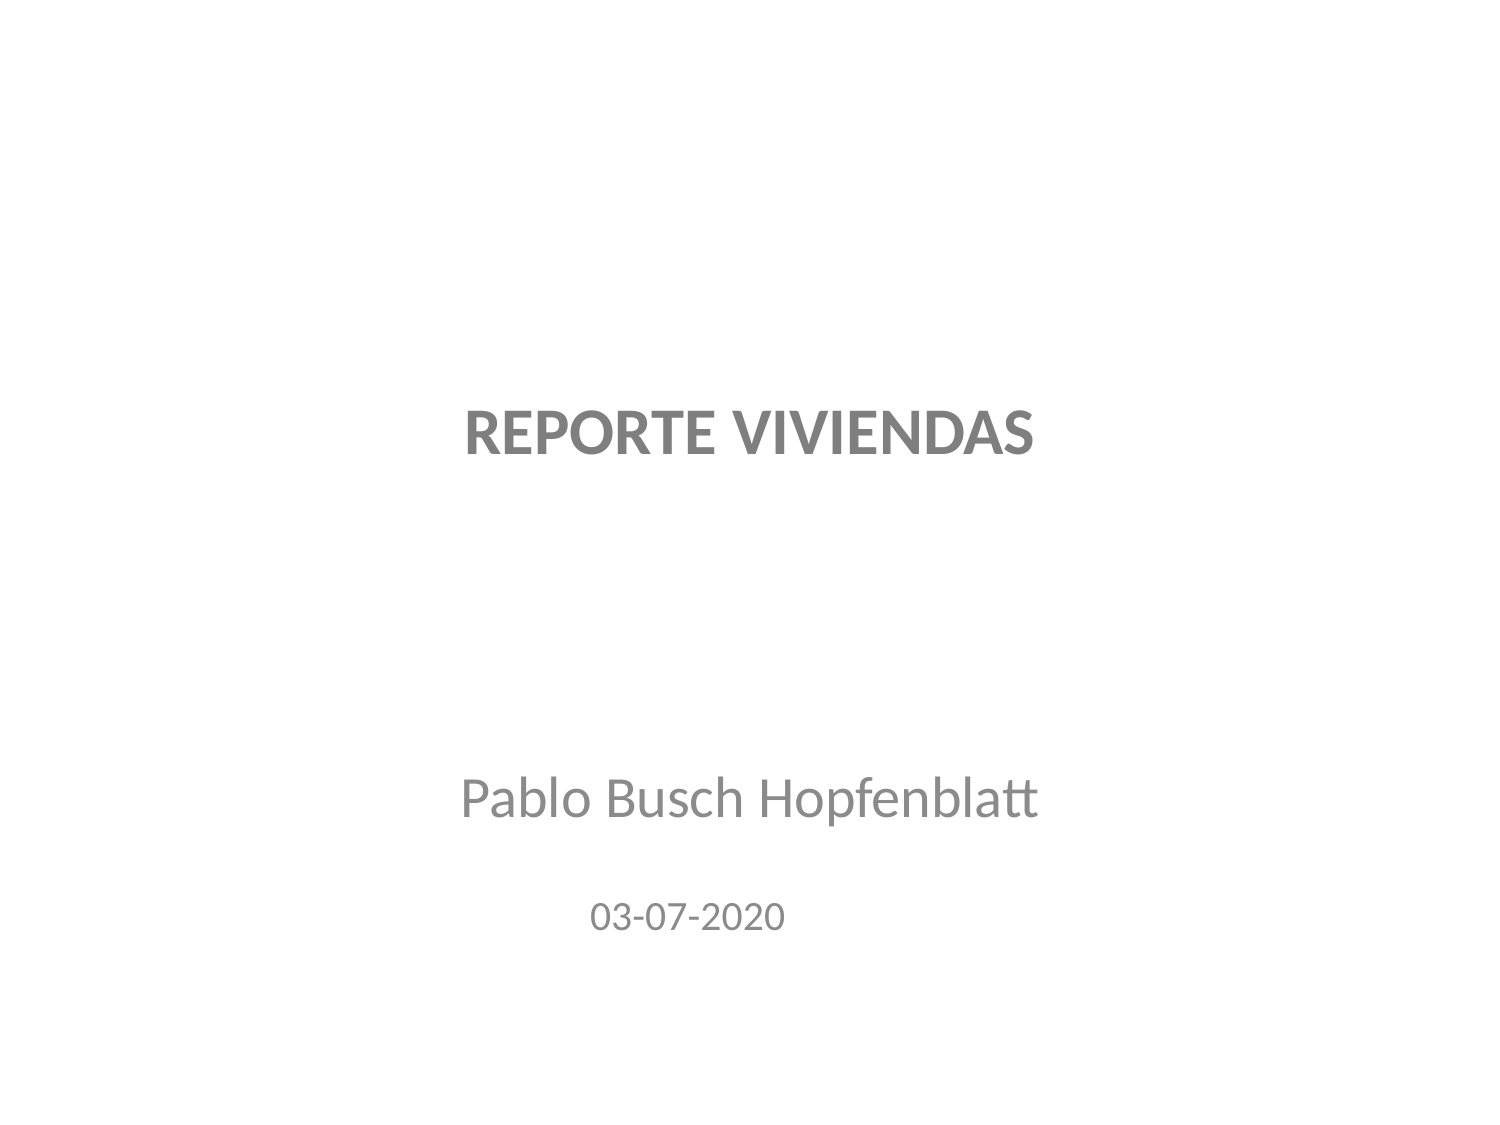

# Reporte Viviendas
Pablo Busch Hopfenblatt
03-07-2020